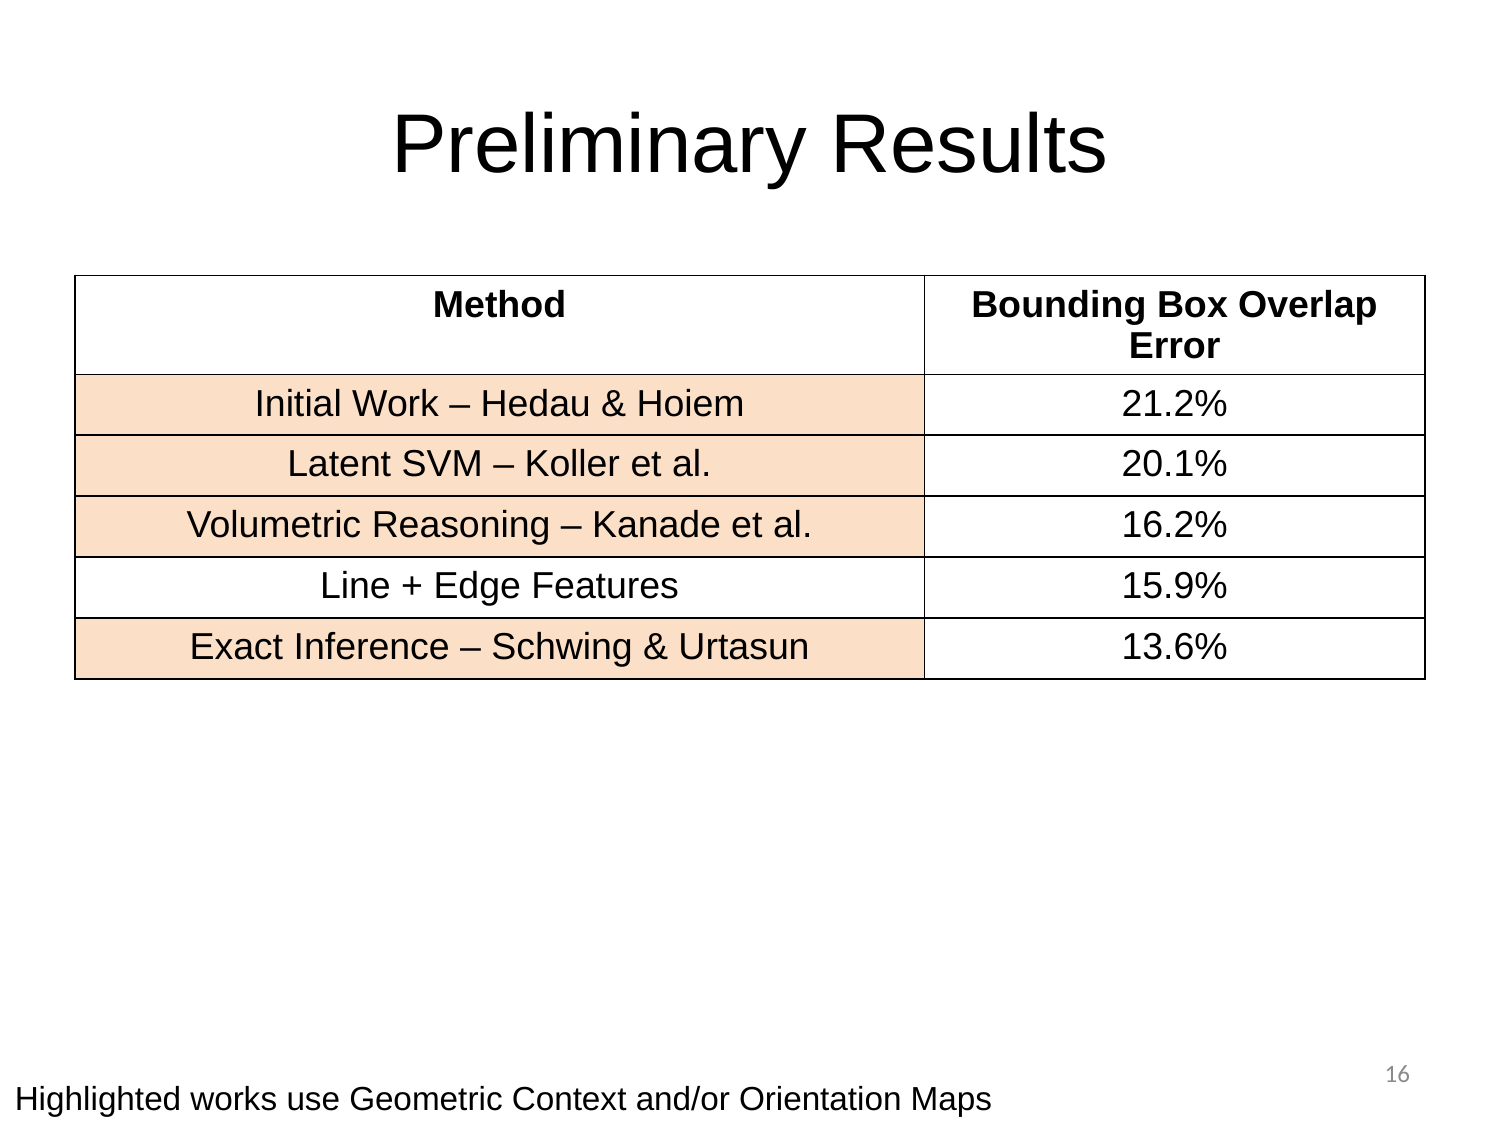

# Preliminary Results
| Method | Bounding Box Overlap Error |
| --- | --- |
| Initial Work – Hedau & Hoiem | 21.2% |
| Latent SVM – Koller et al. | 20.1% |
| Volumetric Reasoning – Kanade et al. | 16.2% |
| Line + Edge Features | 15.9% |
| Exact Inference – Schwing & Urtasun | 13.6% |
16
Highlighted works use Geometric Context and/or Orientation Maps